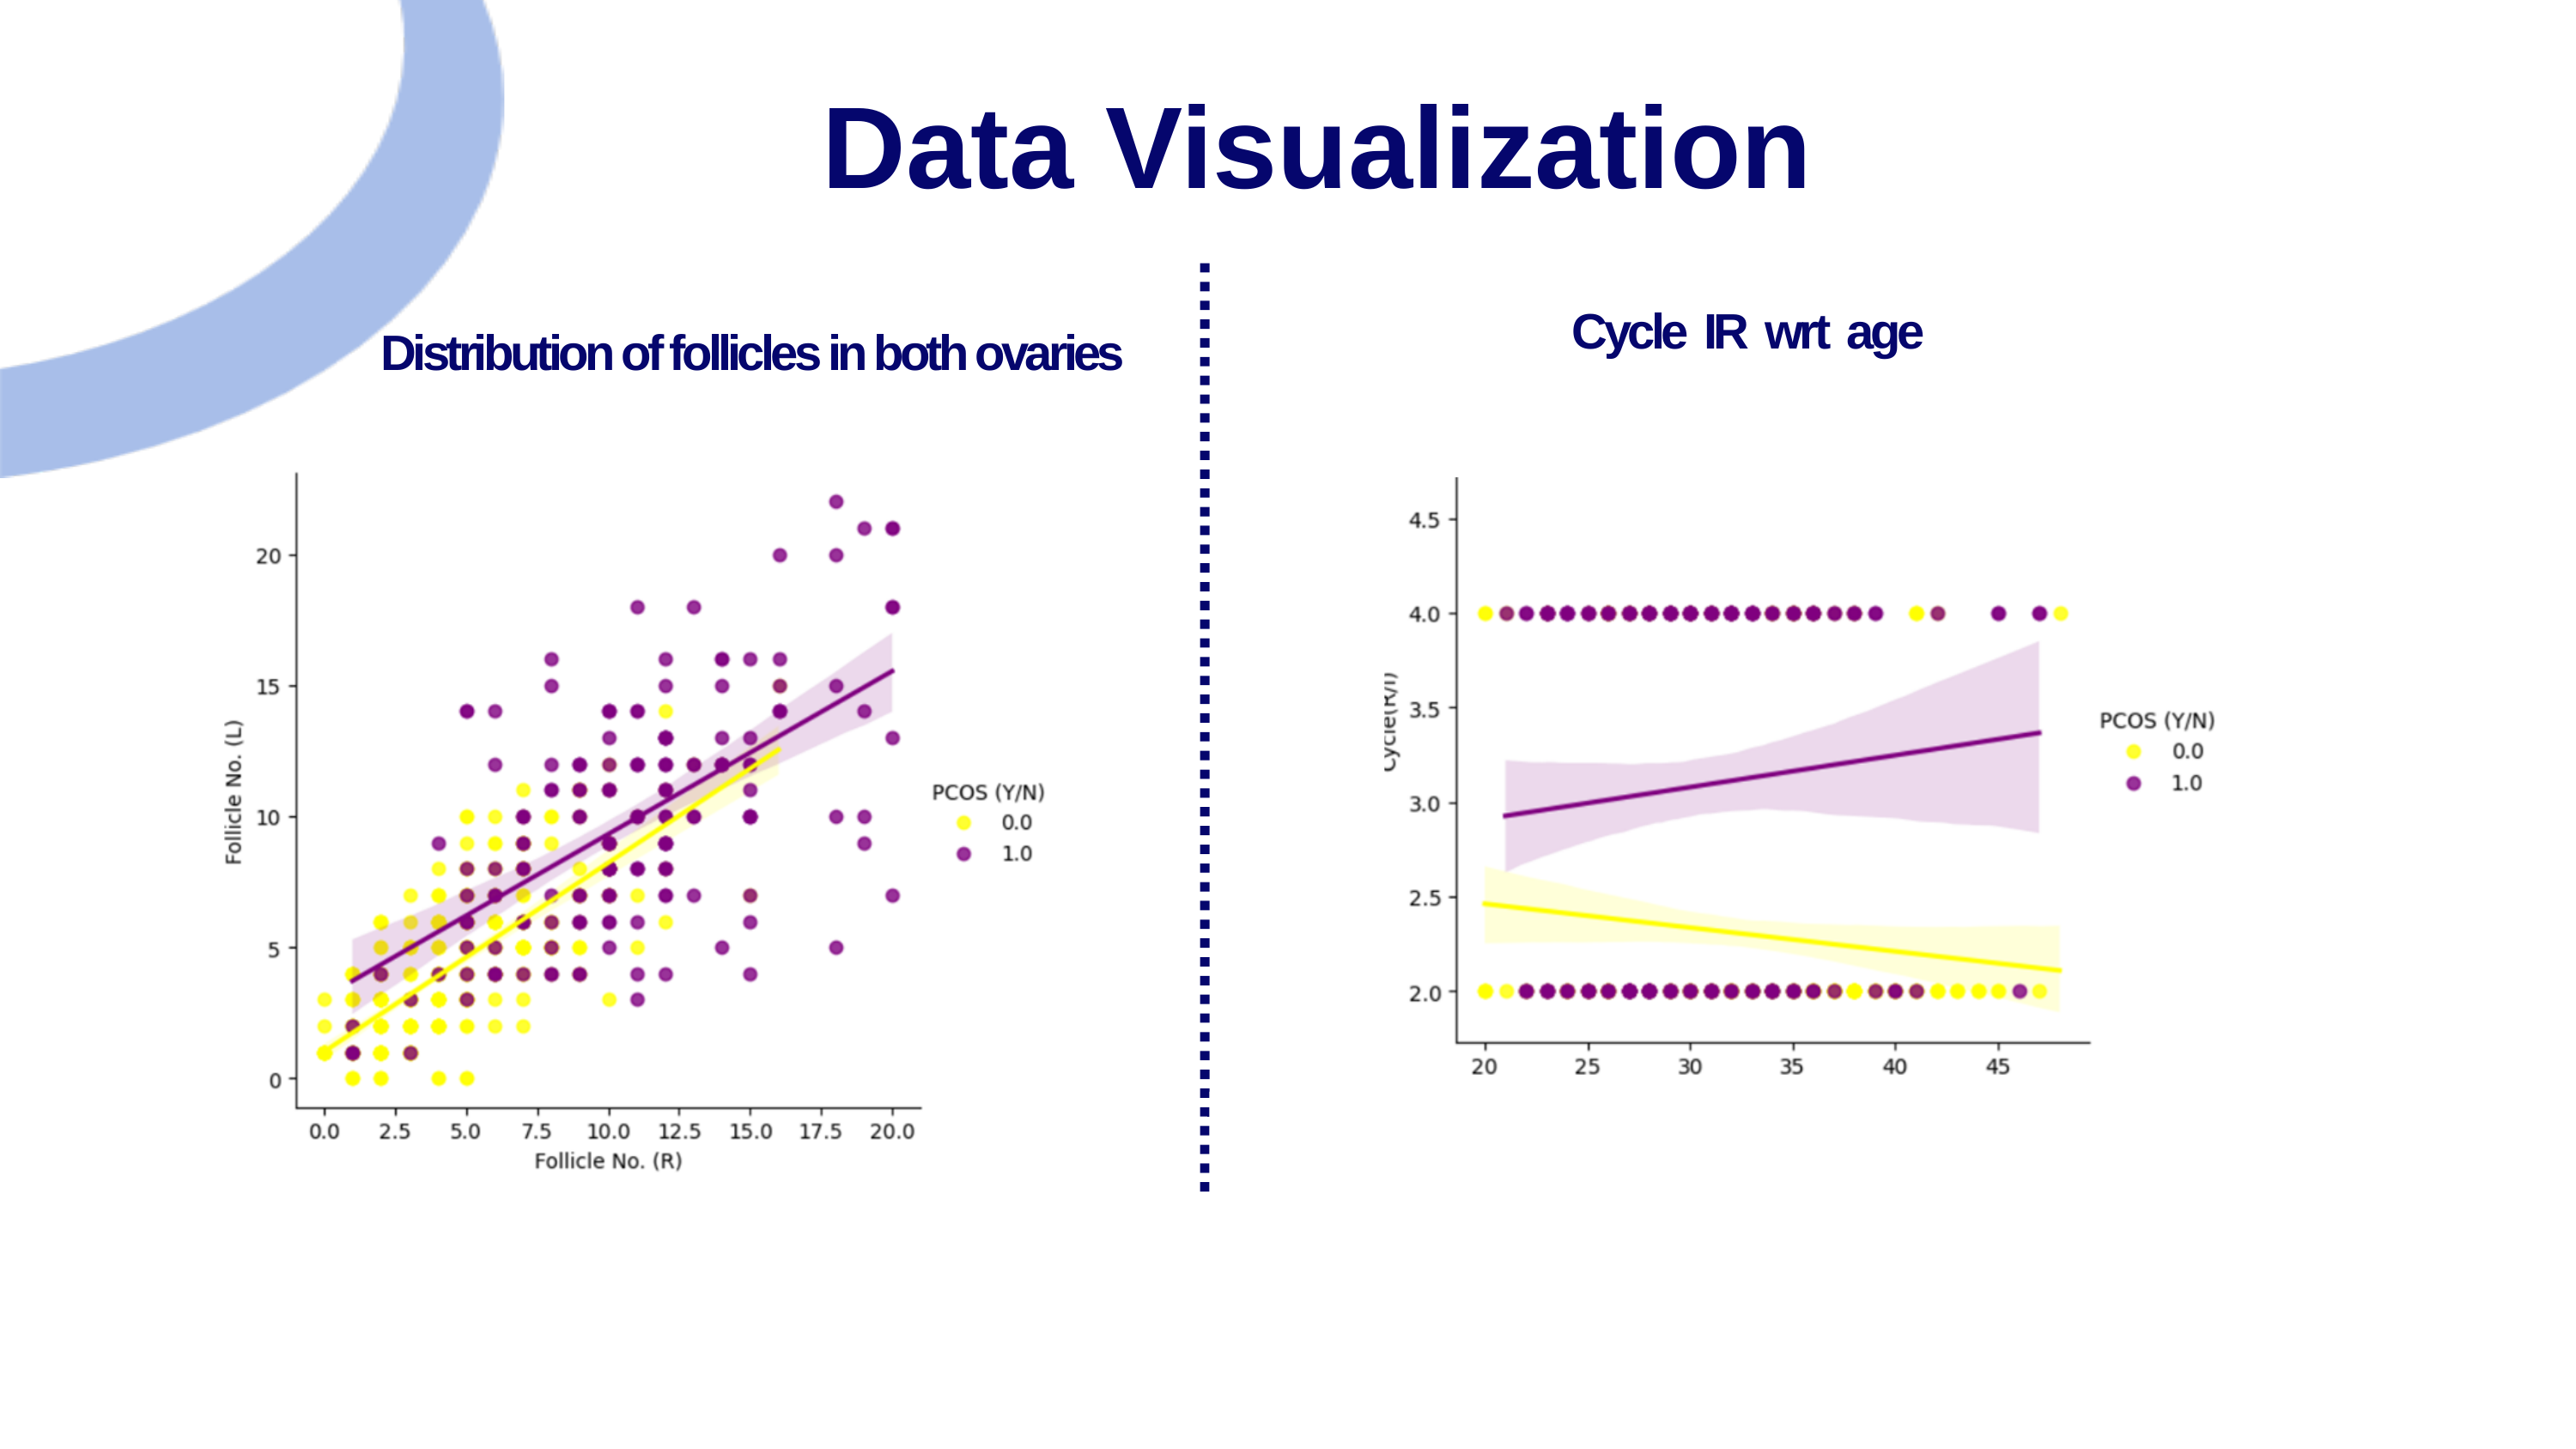

Data Visualization

Cycle  IR  wrt  age
Distribution of follicles in both ovaries